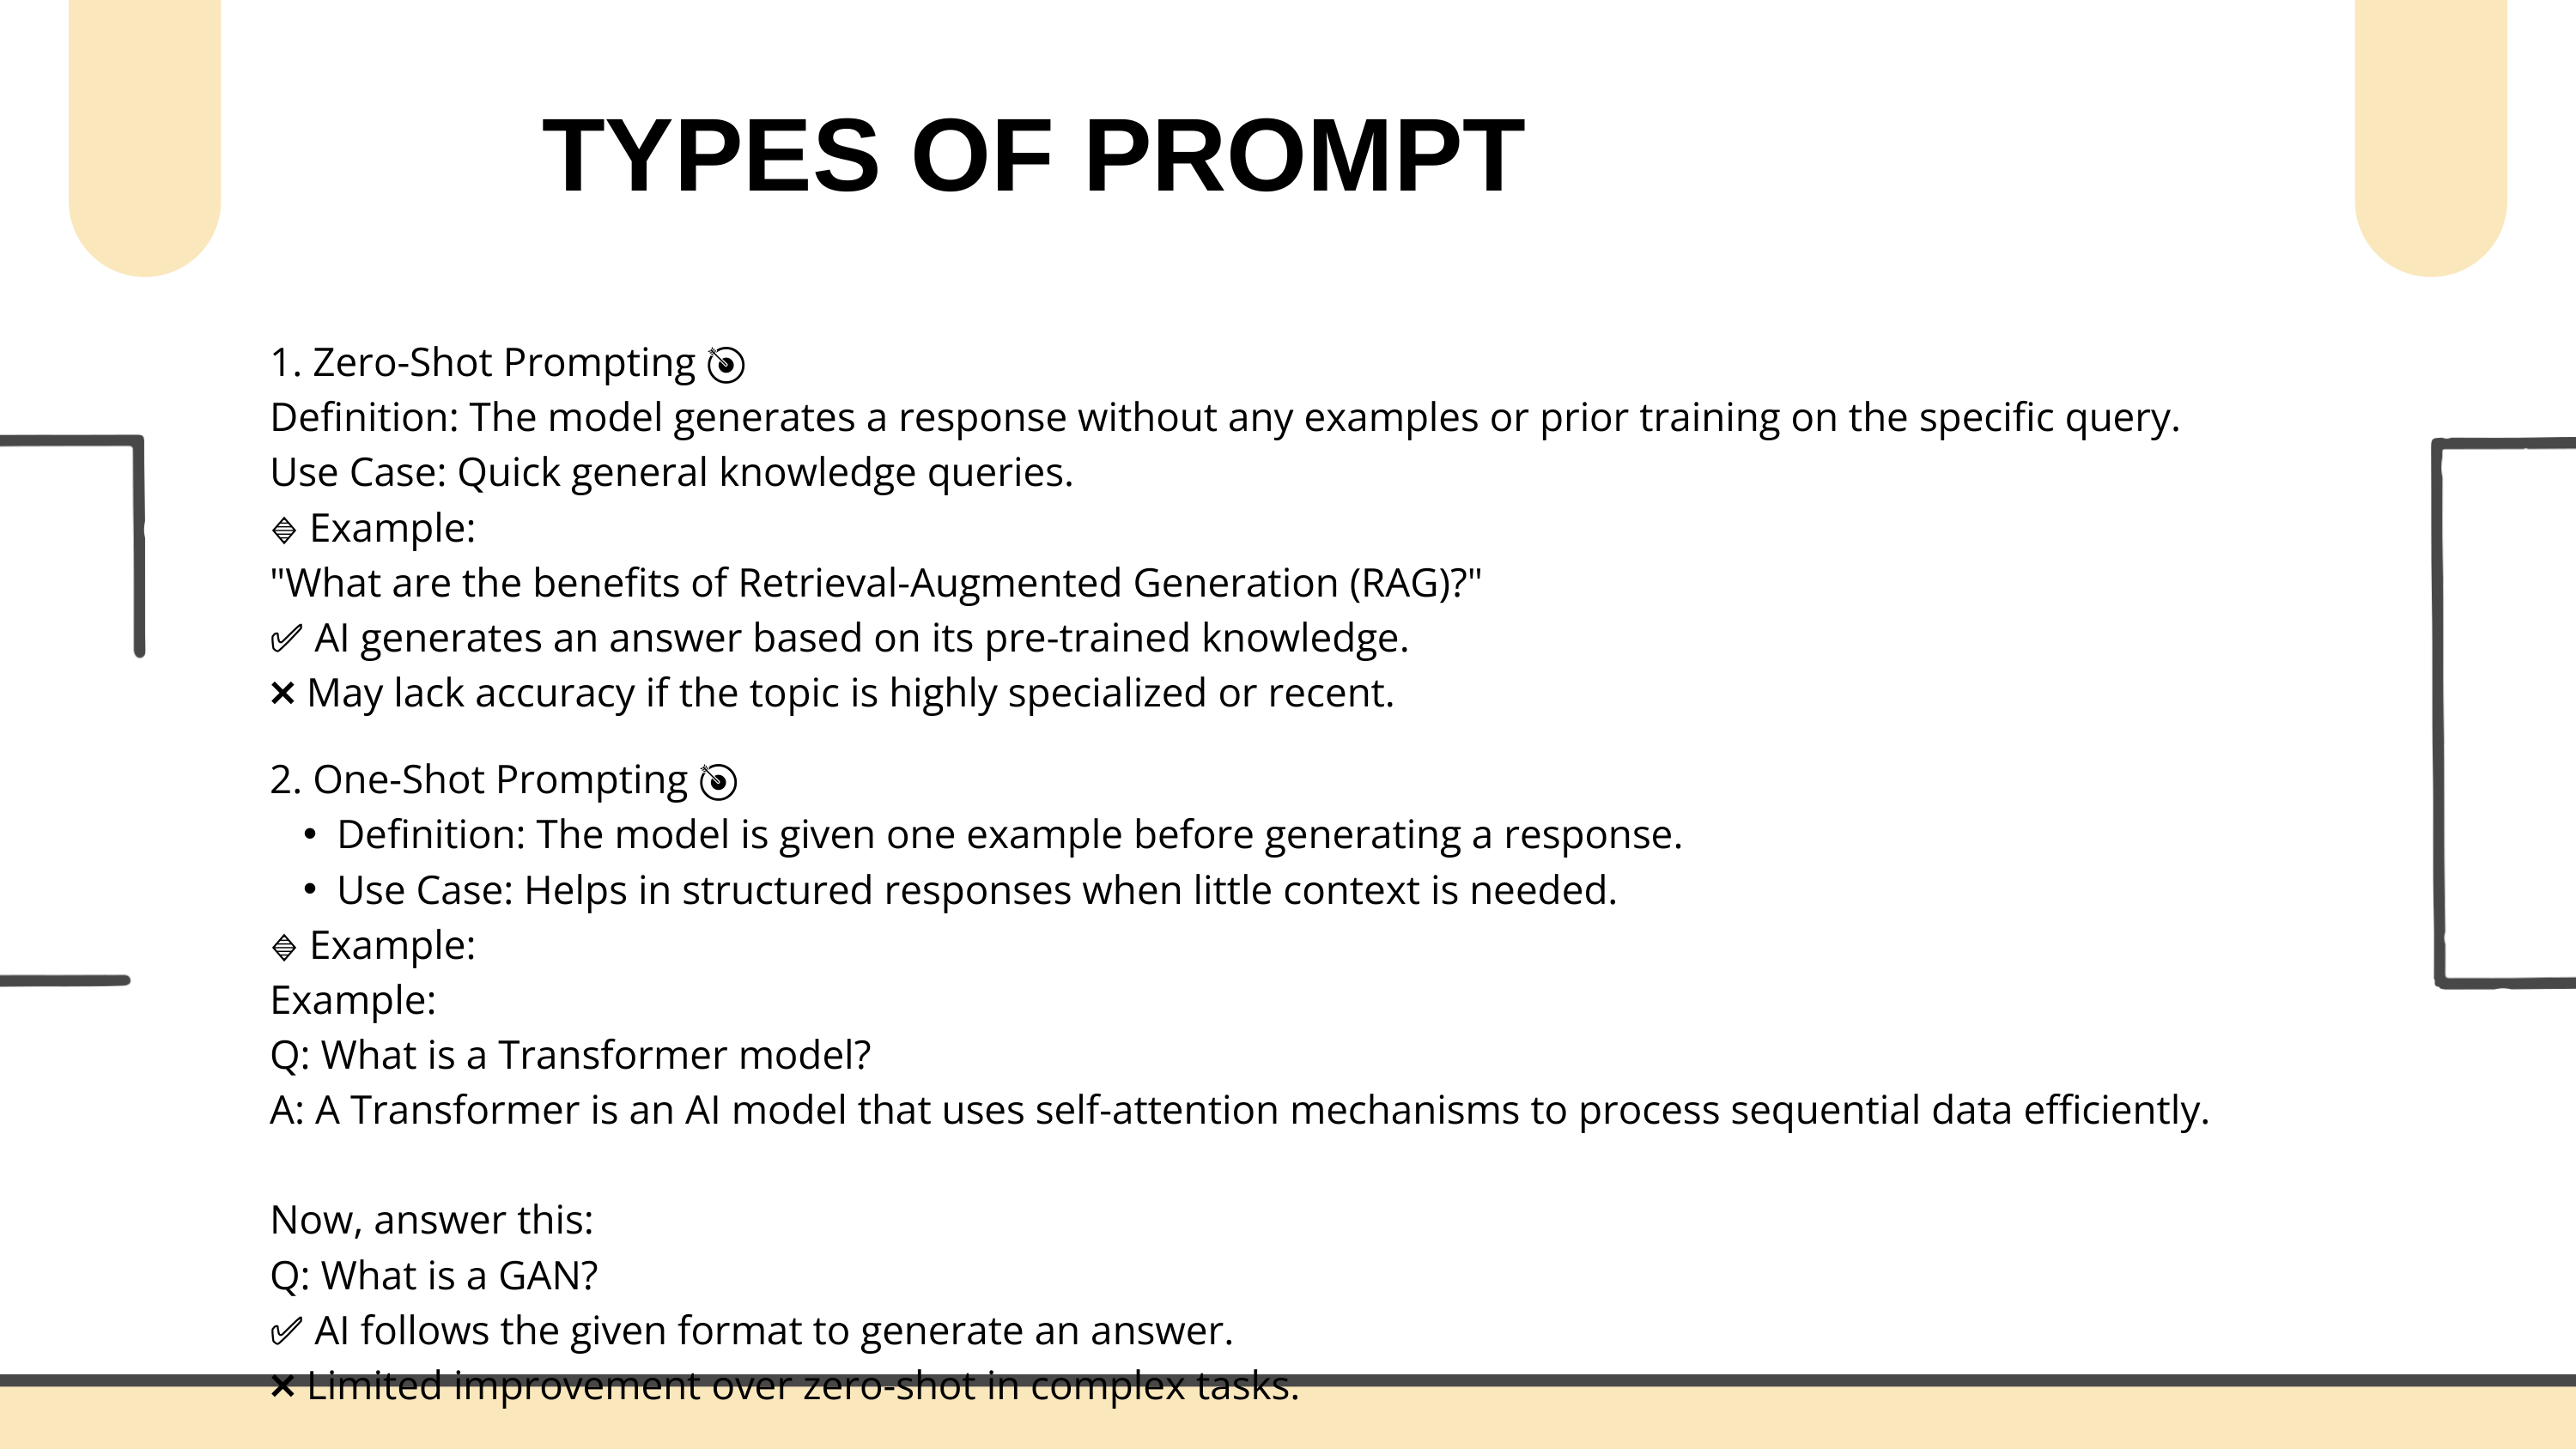

TYPES OF PROMPT
1. Zero-Shot Prompting 🎯
Definition: The model generates a response without any examples or prior training on the specific query.
Use Case: Quick general knowledge queries.
🔹 Example:
"What are the benefits of Retrieval-Augmented Generation (RAG)?"
✅ AI generates an answer based on its pre-trained knowledge.
❌ May lack accuracy if the topic is highly specialized or recent.

2. One-Shot Prompting 🎯
Definition: The model is given one example before generating a response.
Use Case: Helps in structured responses when little context is needed.
🔹 Example:
Example:
Q: What is a Transformer model?
A: A Transformer is an AI model that uses self-attention mechanisms to process sequential data efficiently.
Now, answer this:
Q: What is a GAN?
✅ AI follows the given format to generate an answer.
❌ Limited improvement over zero-shot in complex tasks.